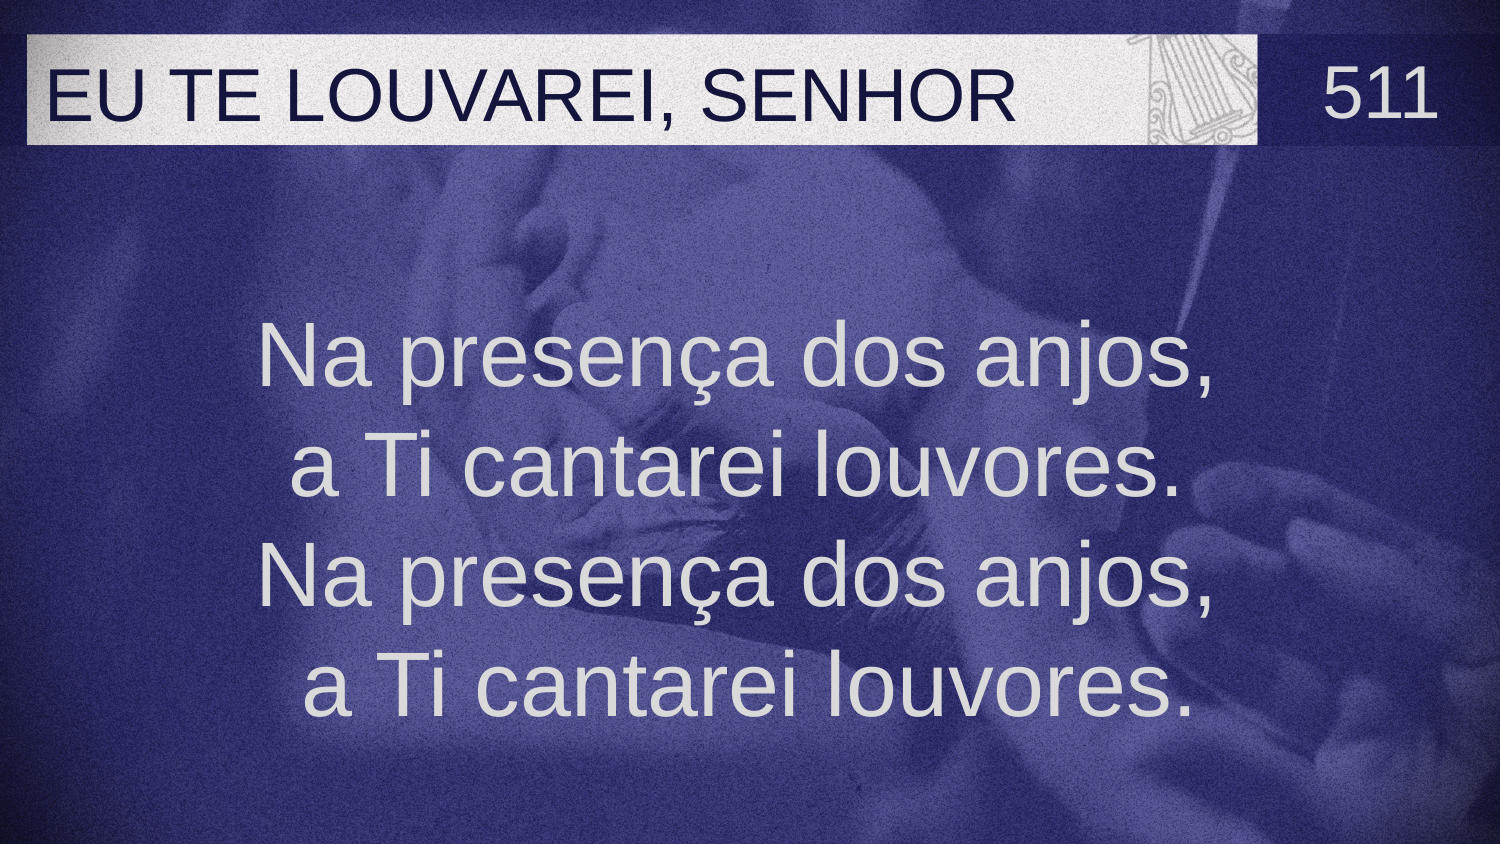

# EU TE LOUVAREI, SENHOR
511
Na presença dos anjos,
a Ti cantarei louvores.
Na presença dos anjos,
a Ti cantarei louvores.